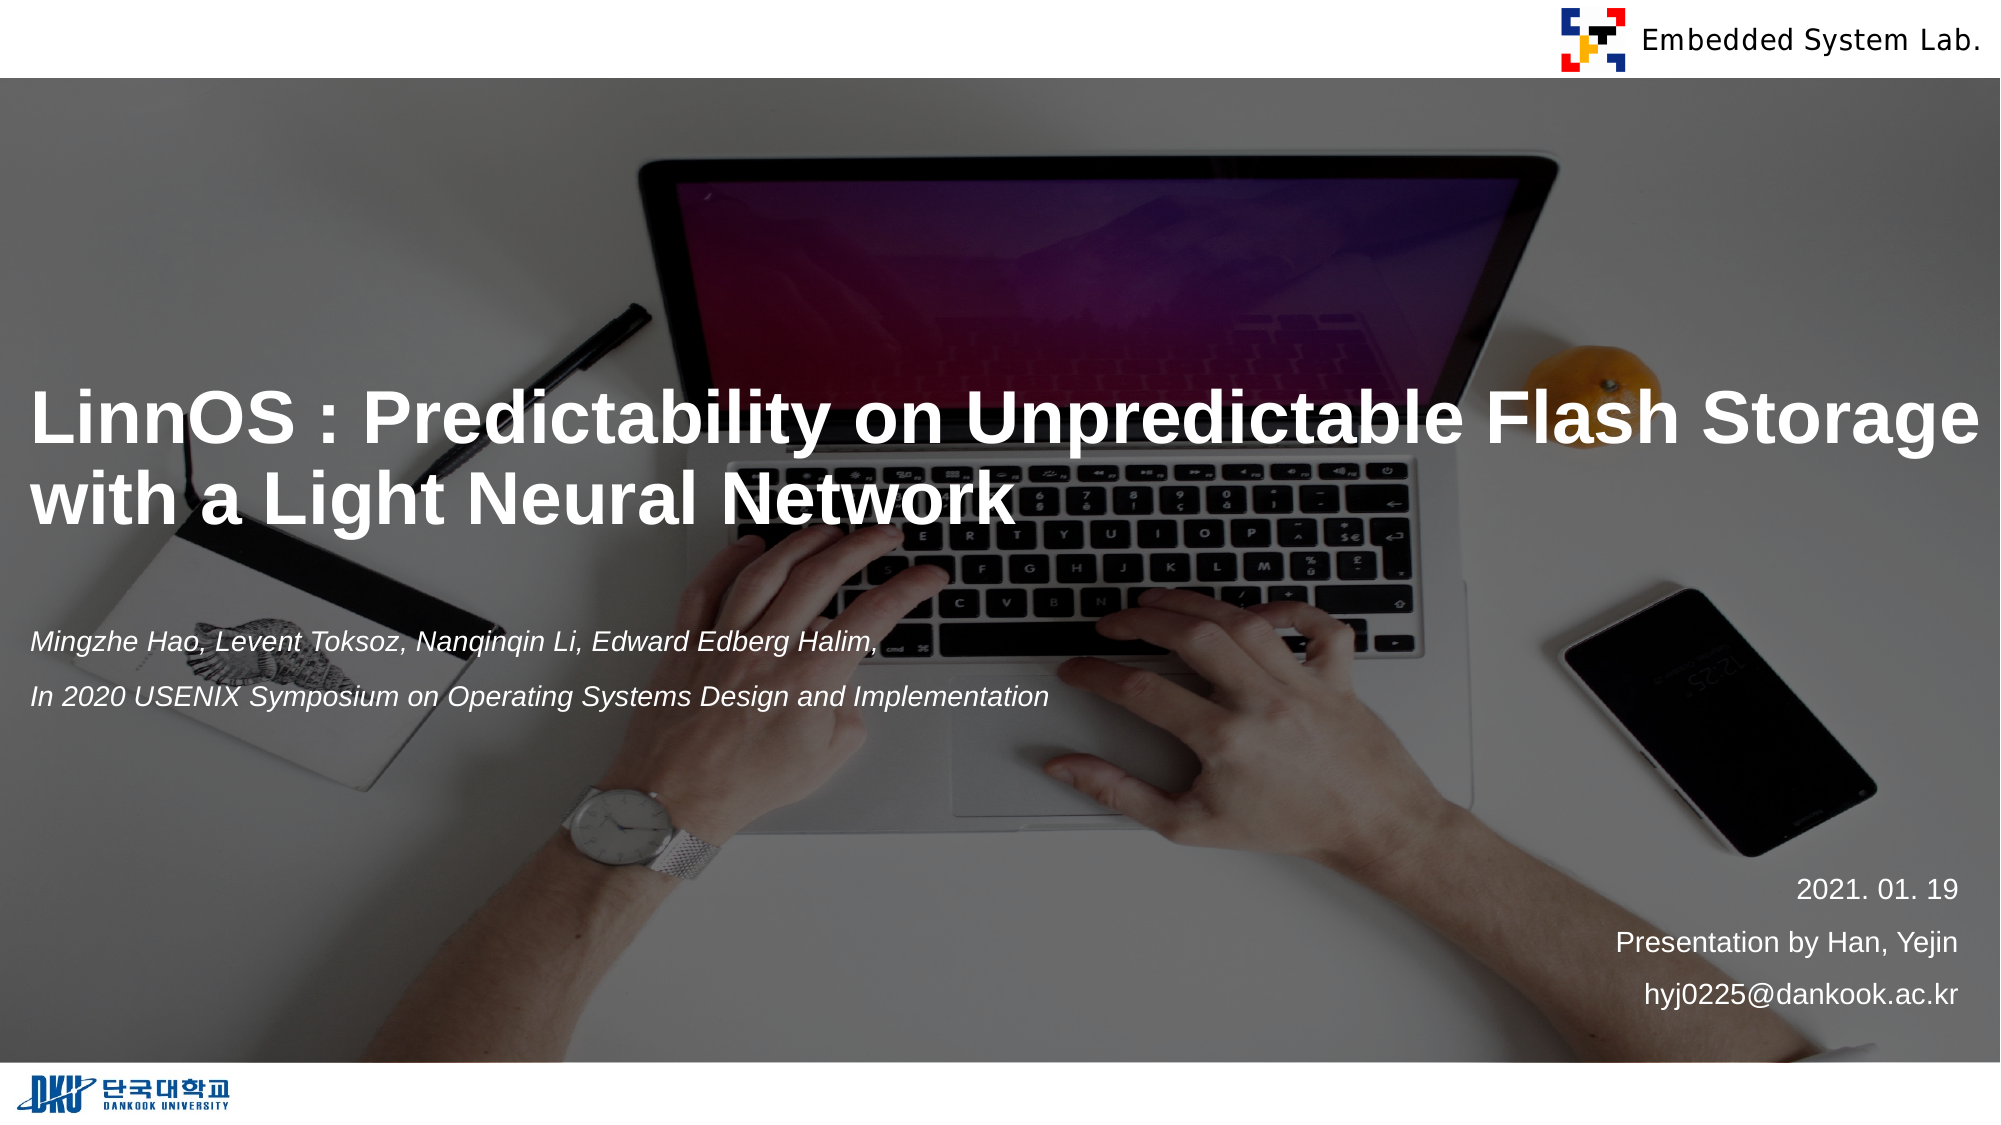

# LinnOS : Predictability on Unpredictable Flash Storage with a Light Neural Network
Mingzhe Hao, Levent Toksoz, Nanqinqin Li, Edward Edberg Halim,
In 2020 USENIX Symposium on Operating Systems Design and Implementation
2021. 01. 19
Presentation by Han, Yejin
hyj0225@dankook.ac.kr